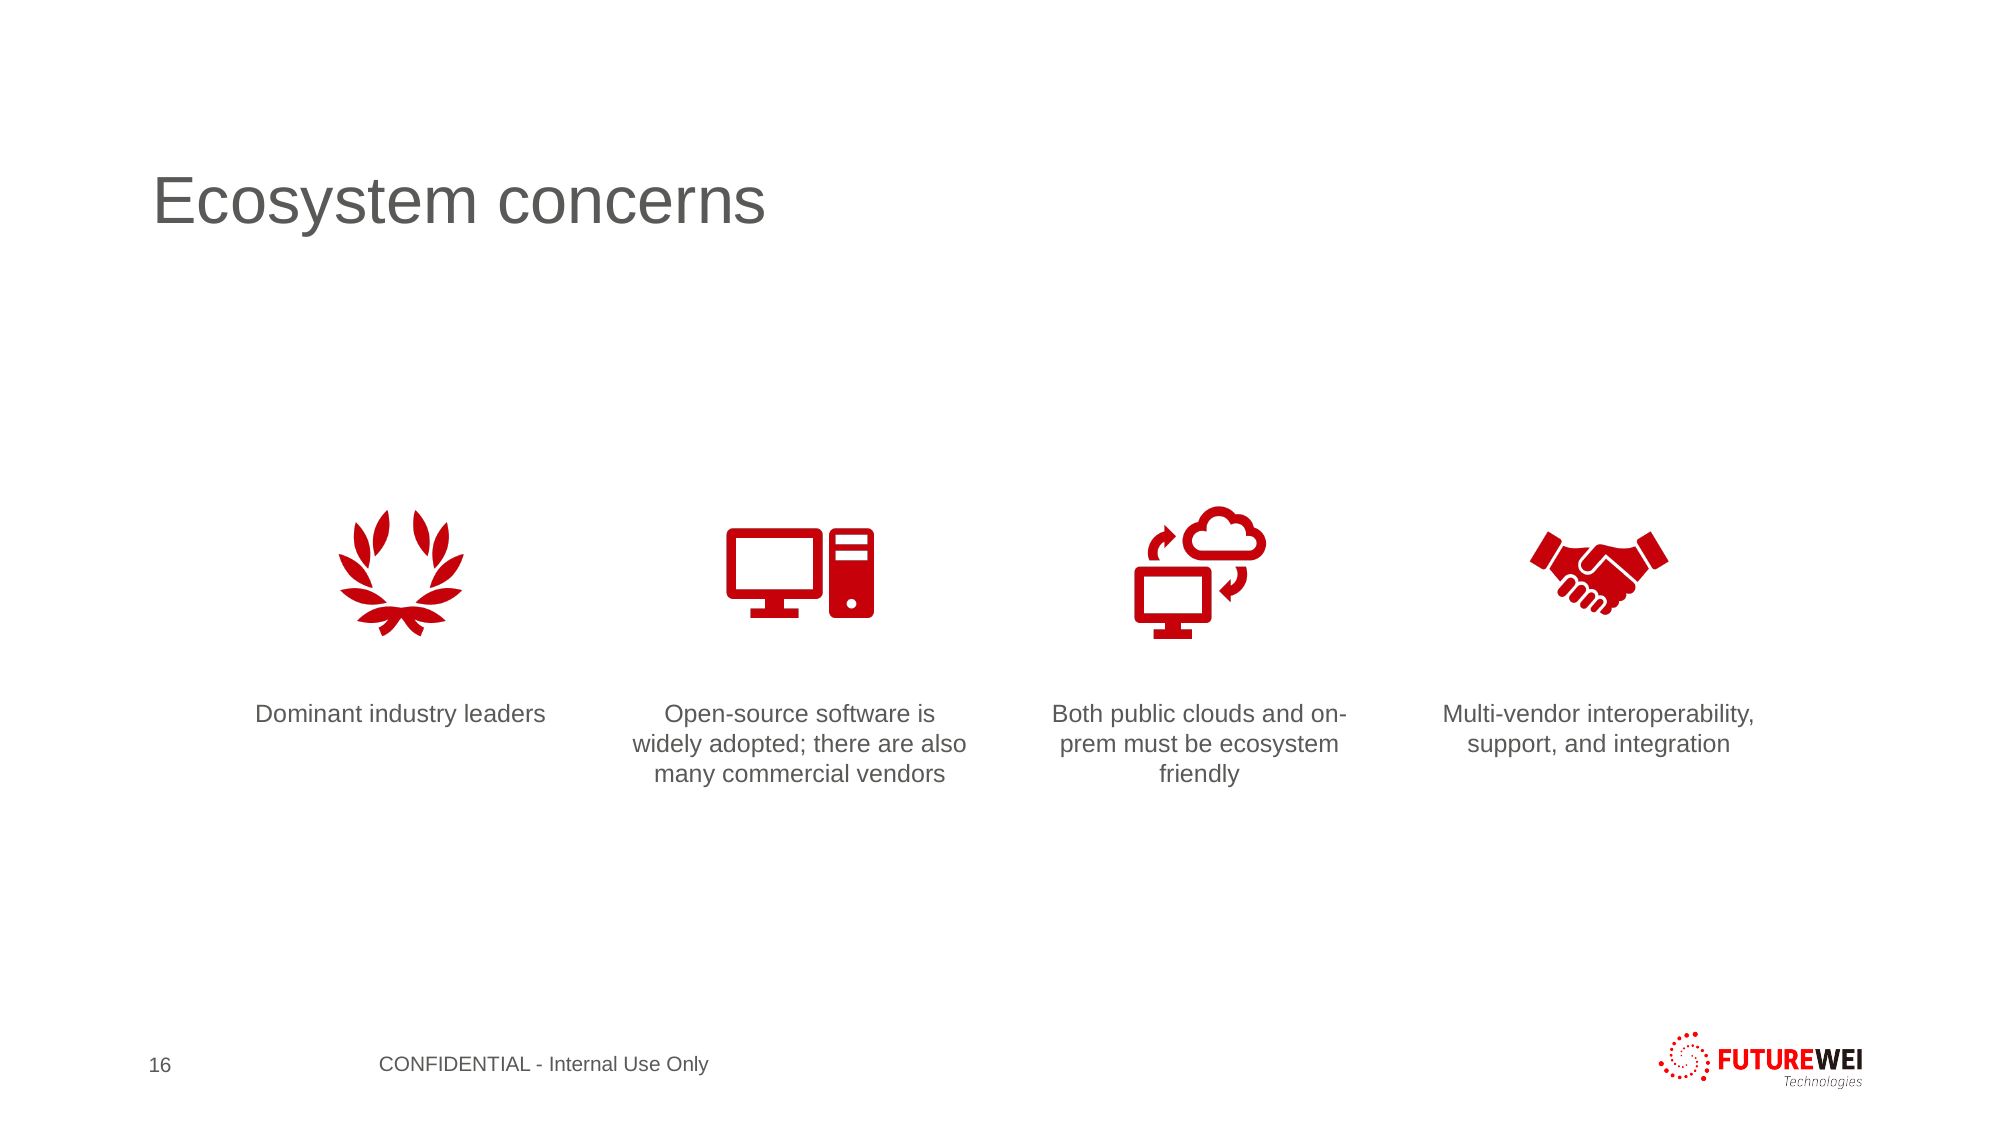

# Ecosystem concerns
Dominant industry leaders
Open-source software is widely adopted; there are also many commercial vendors
Both public clouds and on-prem must be ecosystem friendly
Multi-vendor interoperability, support, and integration
16
CONFIDENTIAL - Internal Use Only